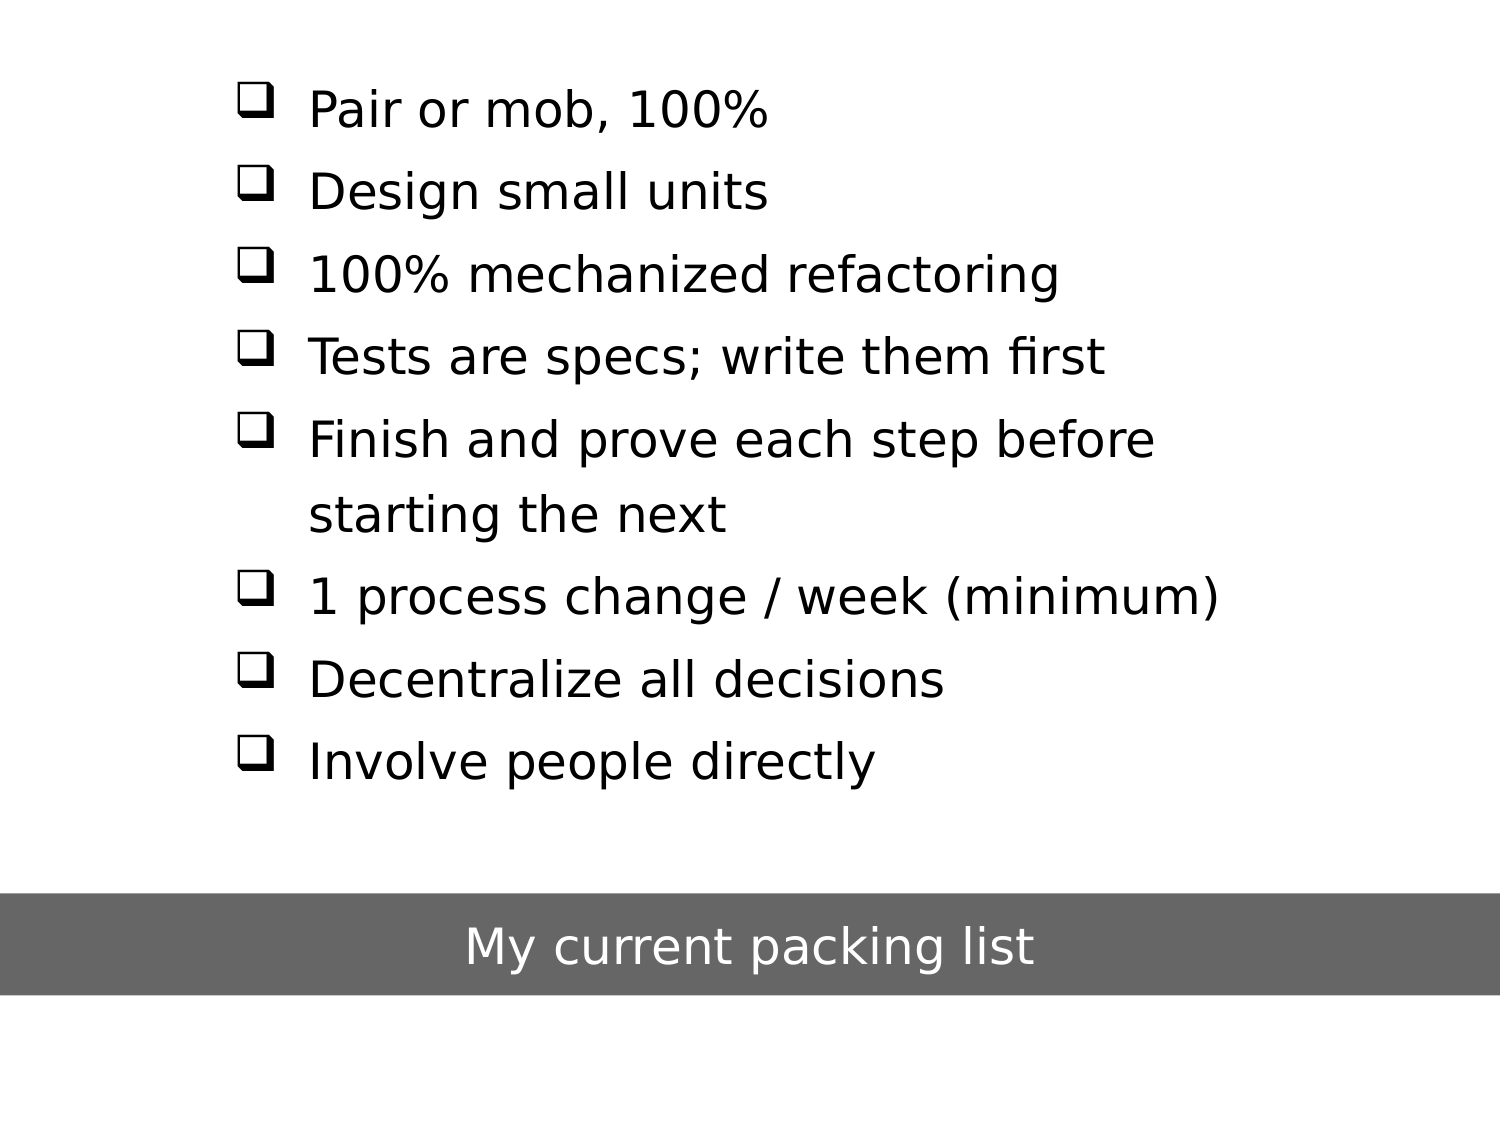

Pair or mob, 100%
Design small units
100% mechanized refactoring
Tests are specs; write them first
Finish and prove each step before starting the next
1 process change / week (minimum)
Decentralize all decisions
Involve people directly
# My current packing list